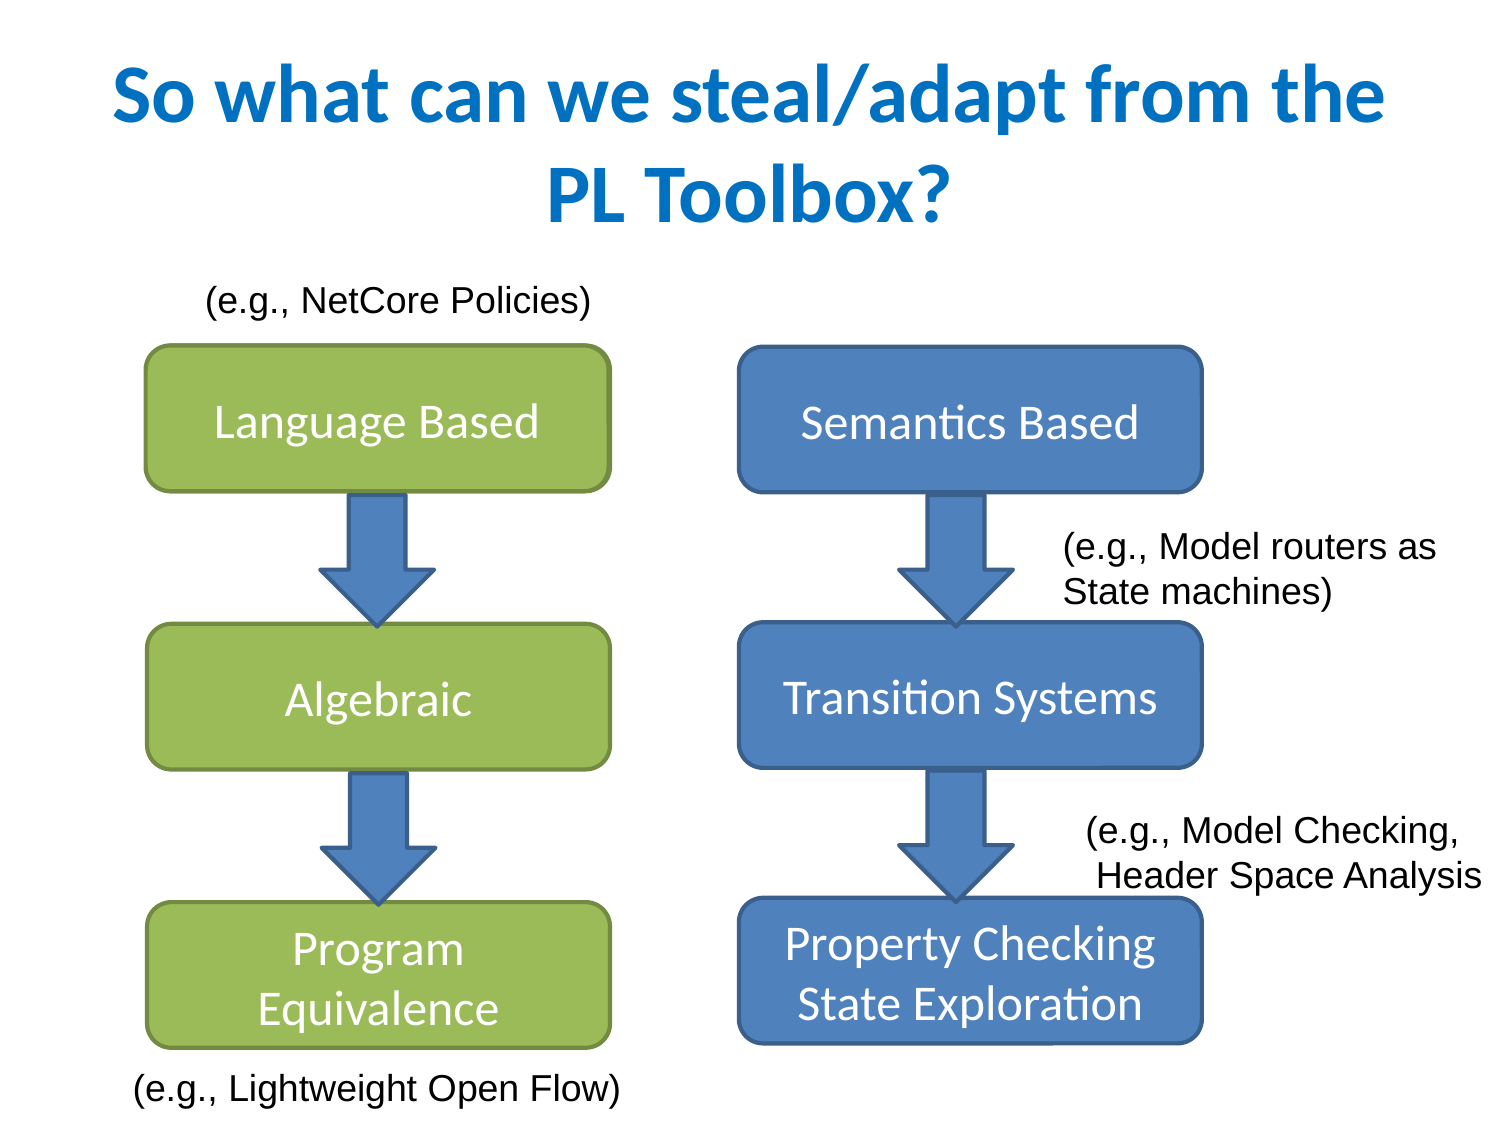

# So what can we steal/adapt from the PL Toolbox?
(e.g., NetCore Policies)
Language Based
Language Based
Semantics Based

(e.g., Model routers as
State machines)
Transition Systems
Algebraic

(e.g., Model Checking,
 Header Space Analysis
Property Checking
State Exploration
Program Equivalence
(e.g., Lightweight Open Flow)